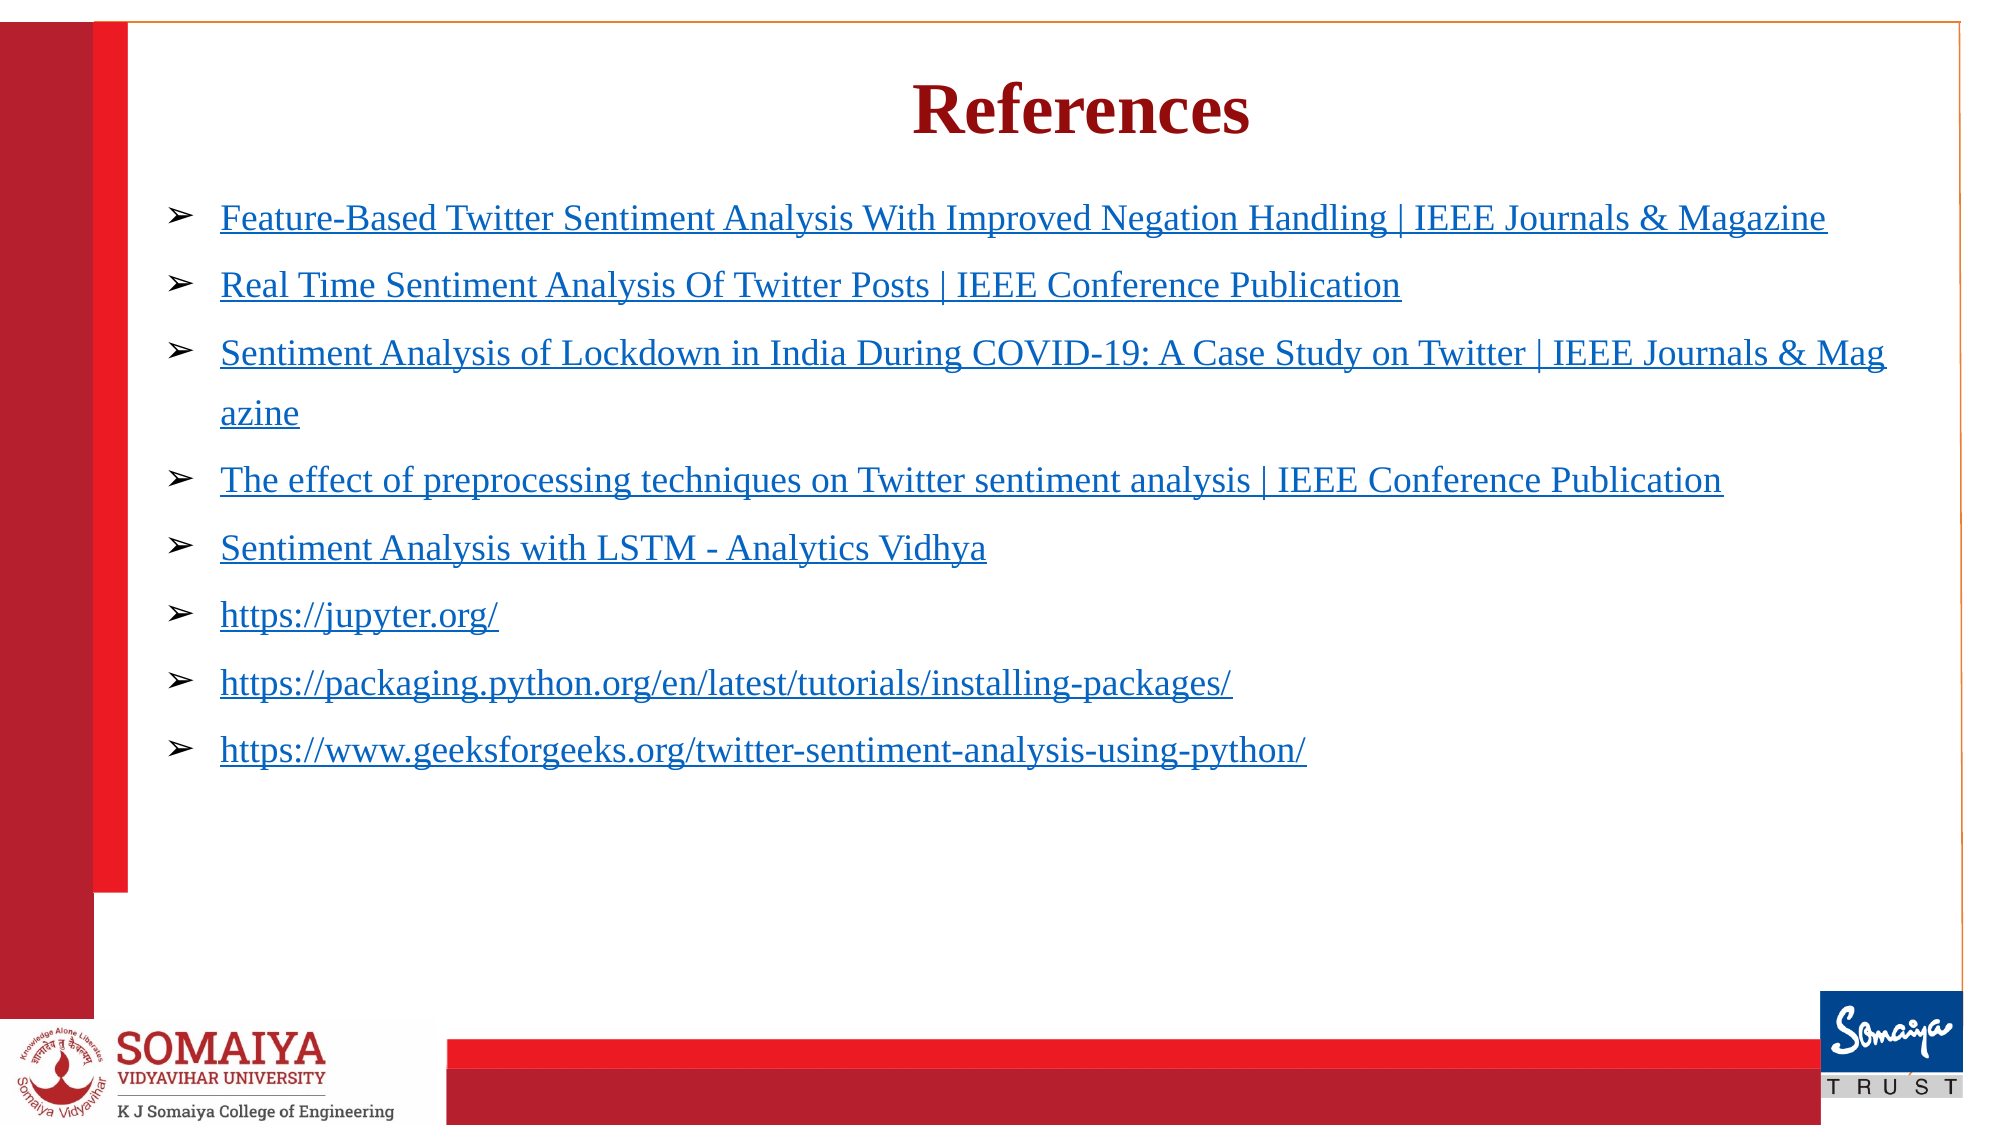

References
Feature-Based Twitter Sentiment Analysis With Improved Negation Handling | IEEE Journals & Magazine
Real Time Sentiment Analysis Of Twitter Posts | IEEE Conference Publication
Sentiment Analysis of Lockdown in India During COVID-19: A Case Study on Twitter | IEEE Journals & Magazine
The effect of preprocessing techniques on Twitter sentiment analysis | IEEE Conference Publication
Sentiment Analysis with LSTM - Analytics Vidhya
https://jupyter.org/
https://packaging.python.org/en/latest/tutorials/installing-packages/
https://www.geeksforgeeks.org/twitter-sentiment-analysis-using-python/